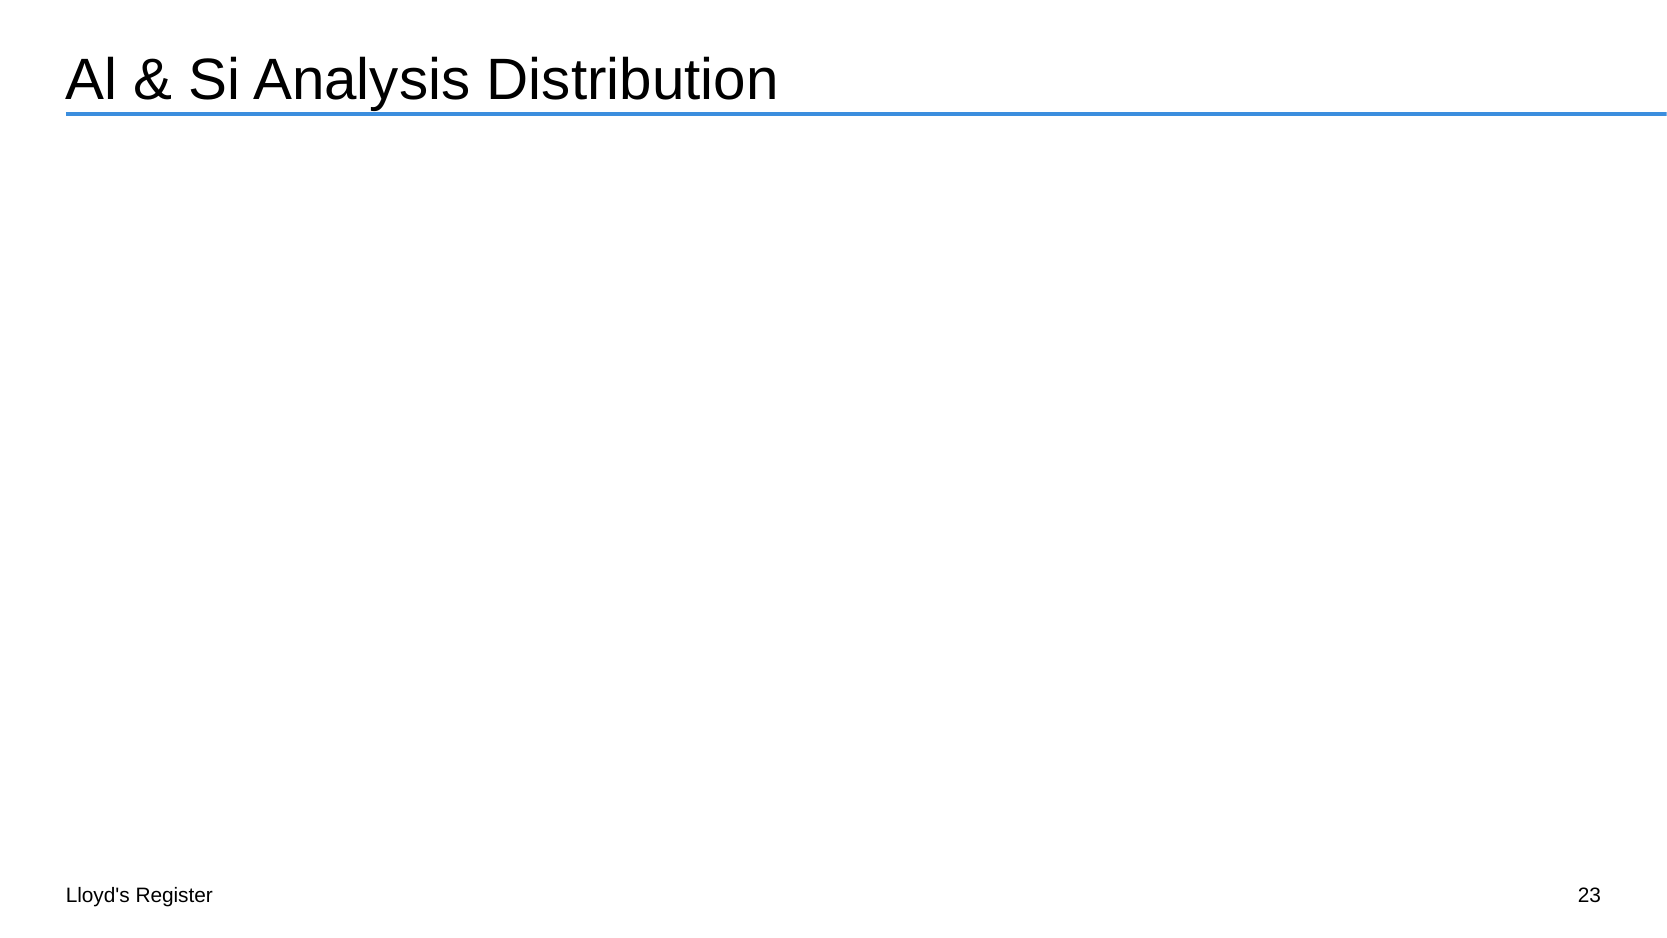

# Al & Si Analysis Distribution
Lloyd's Register
23